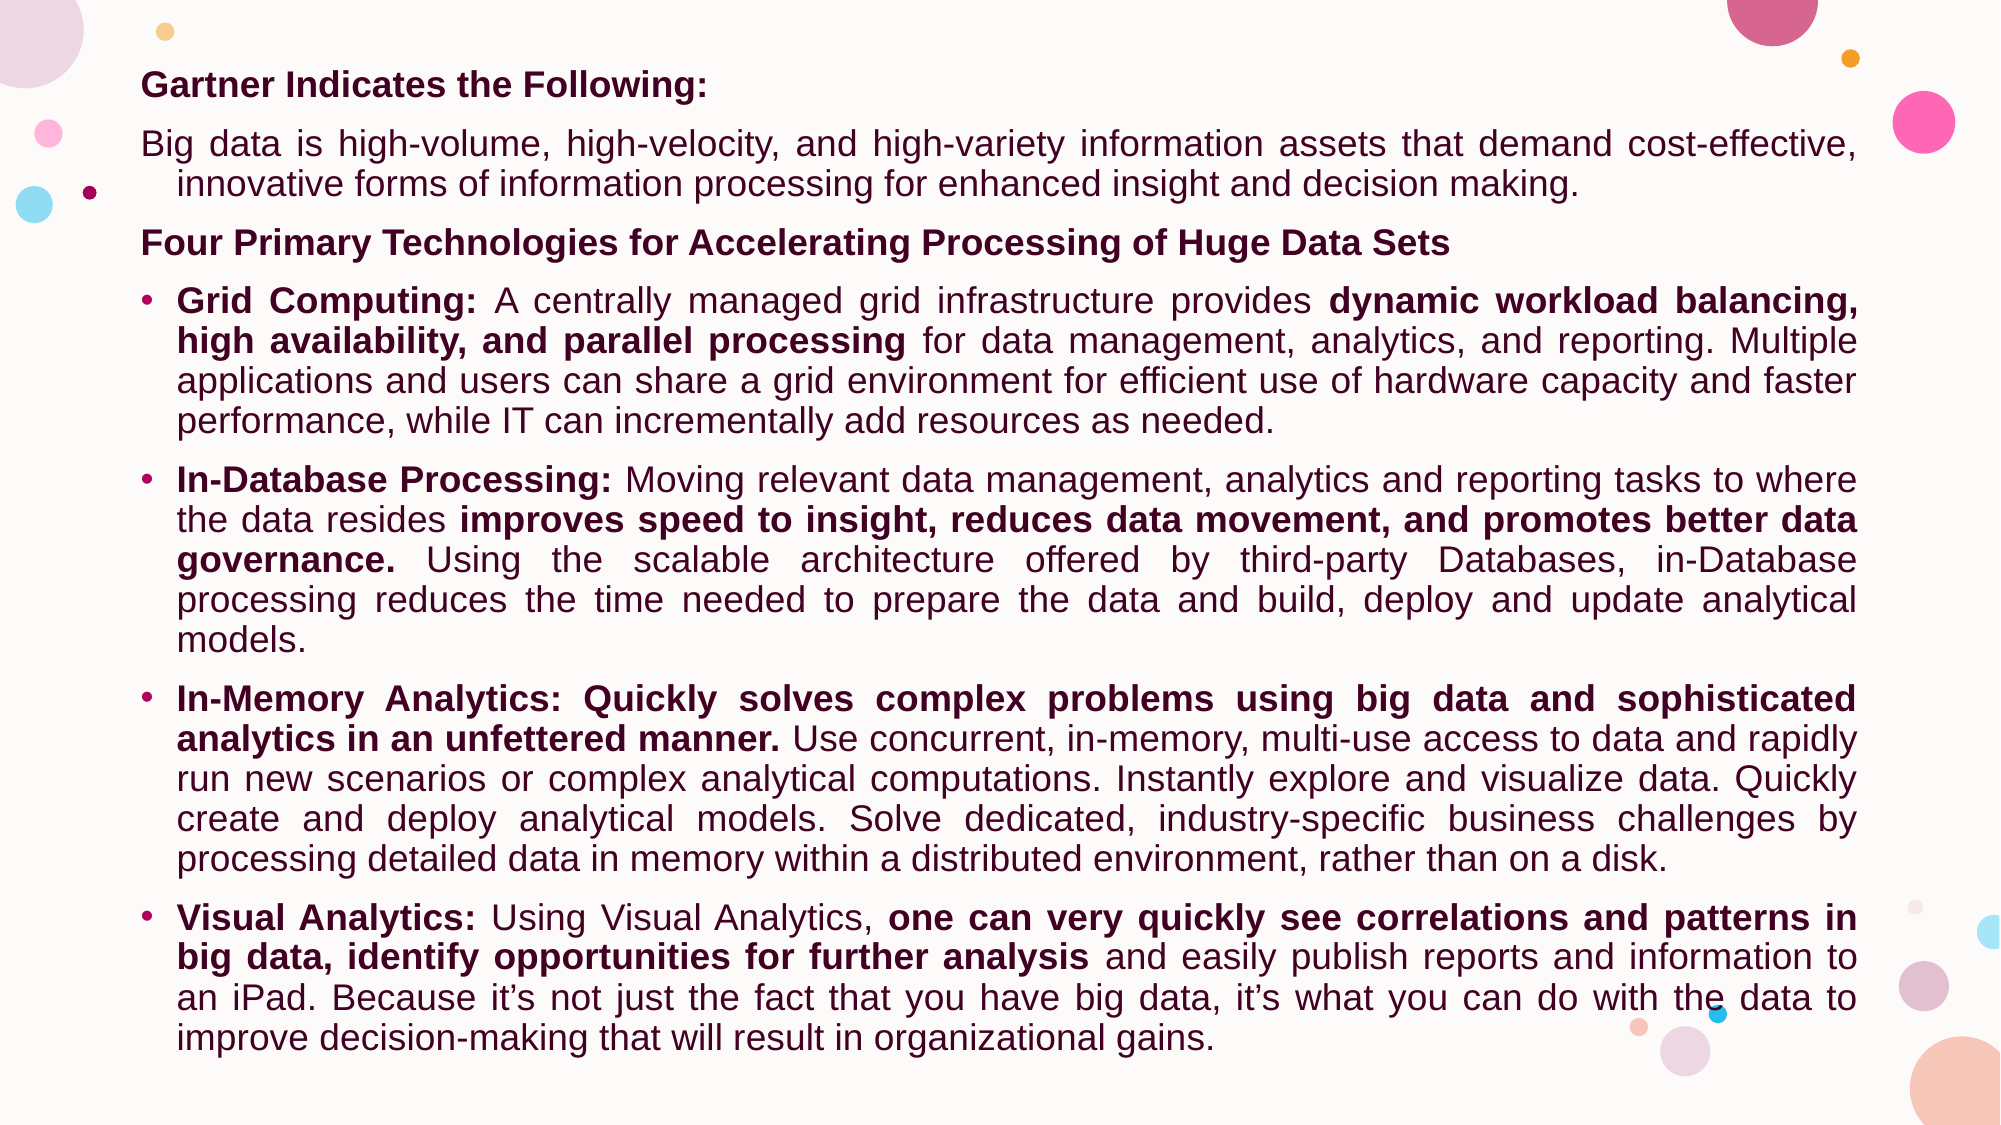

Gartner Indicates the Following:
Big data is high-volume, high-velocity, and high-variety information assets that demand cost-effective, innovative forms of information processing for enhanced insight and decision making.
Four Primary Technologies for Accelerating Processing of Huge Data Sets
Grid Computing: A centrally managed grid infrastructure provides dynamic workload balancing, high availability, and parallel processing for data management, analytics, and reporting. Multiple applications and users can share a grid environment for efficient use of hardware capacity and faster performance, while IT can incrementally add resources as needed.
In-Database Processing: Moving relevant data management, analytics and reporting tasks to where the data resides improves speed to insight, reduces data movement, and promotes better data governance. Using the scalable architecture offered by third-party Databases, in-Database processing reduces the time needed to prepare the data and build, deploy and update analytical models.
In-Memory Analytics: Quickly solves complex problems using big data and sophisticated analytics in an unfettered manner. Use concurrent, in-memory, multi-use access to data and rapidly run new scenarios or complex analytical computations. Instantly explore and visualize data. Quickly create and deploy analytical models. Solve dedicated, industry-specific business challenges by processing detailed data in memory within a distributed environment, rather than on a disk.
Visual Analytics: Using Visual Analytics, one can very quickly see correlations and patterns in big data, identify opportunities for further analysis and easily publish reports and information to an iPad. Because it’s not just the fact that you have big data, it’s what you can do with the data to improve decision-making that will result in organizational gains.